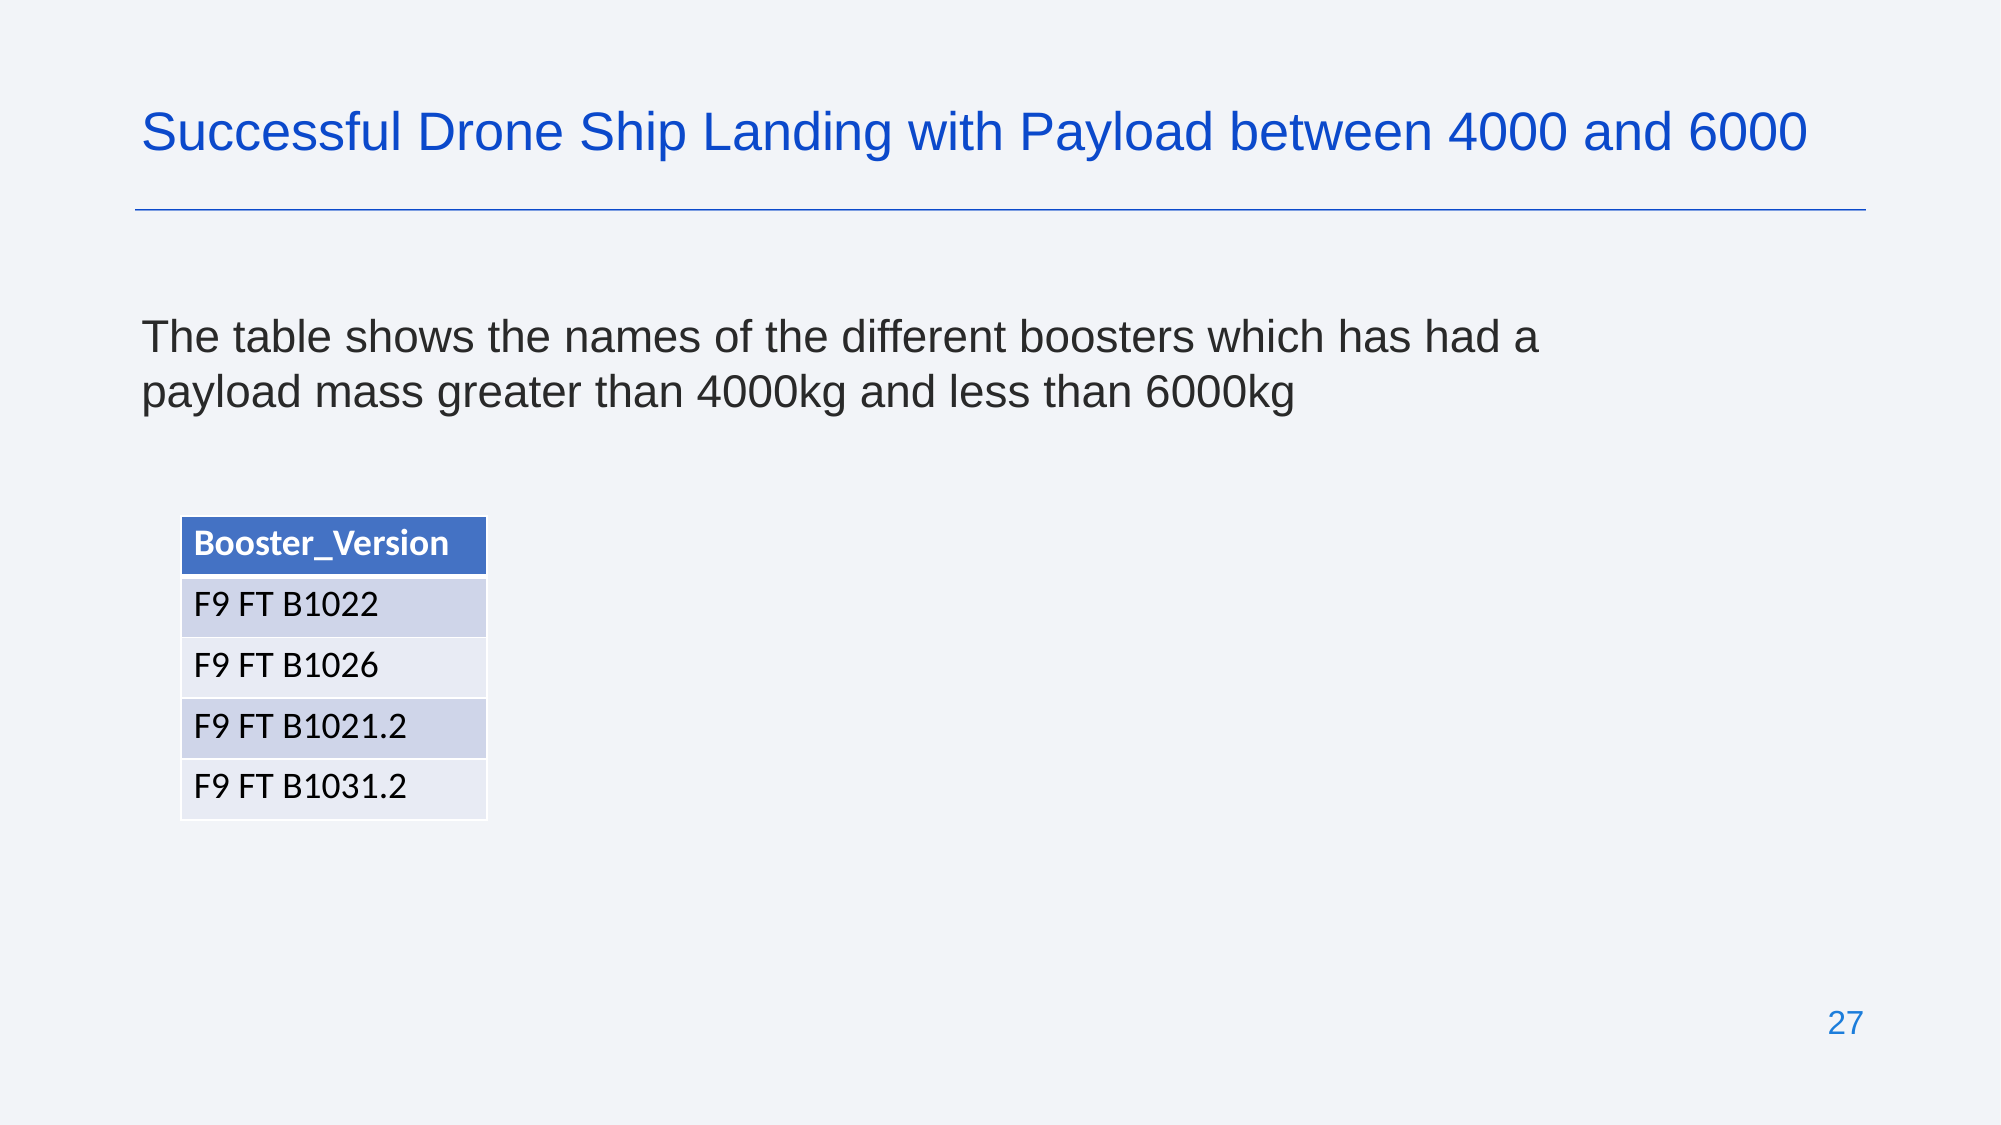

Successful Drone Ship Landing with Payload between 4000 and 6000
The table shows the names of the different boosters which has had a payload mass greater than 4000kg and less than 6000kg
| Booster\_Version |
| --- |
| F9 FT B1022 |
| F9 FT B1026 |
| F9 FT B1021.2 |
| F9 FT B1031.2 |
27